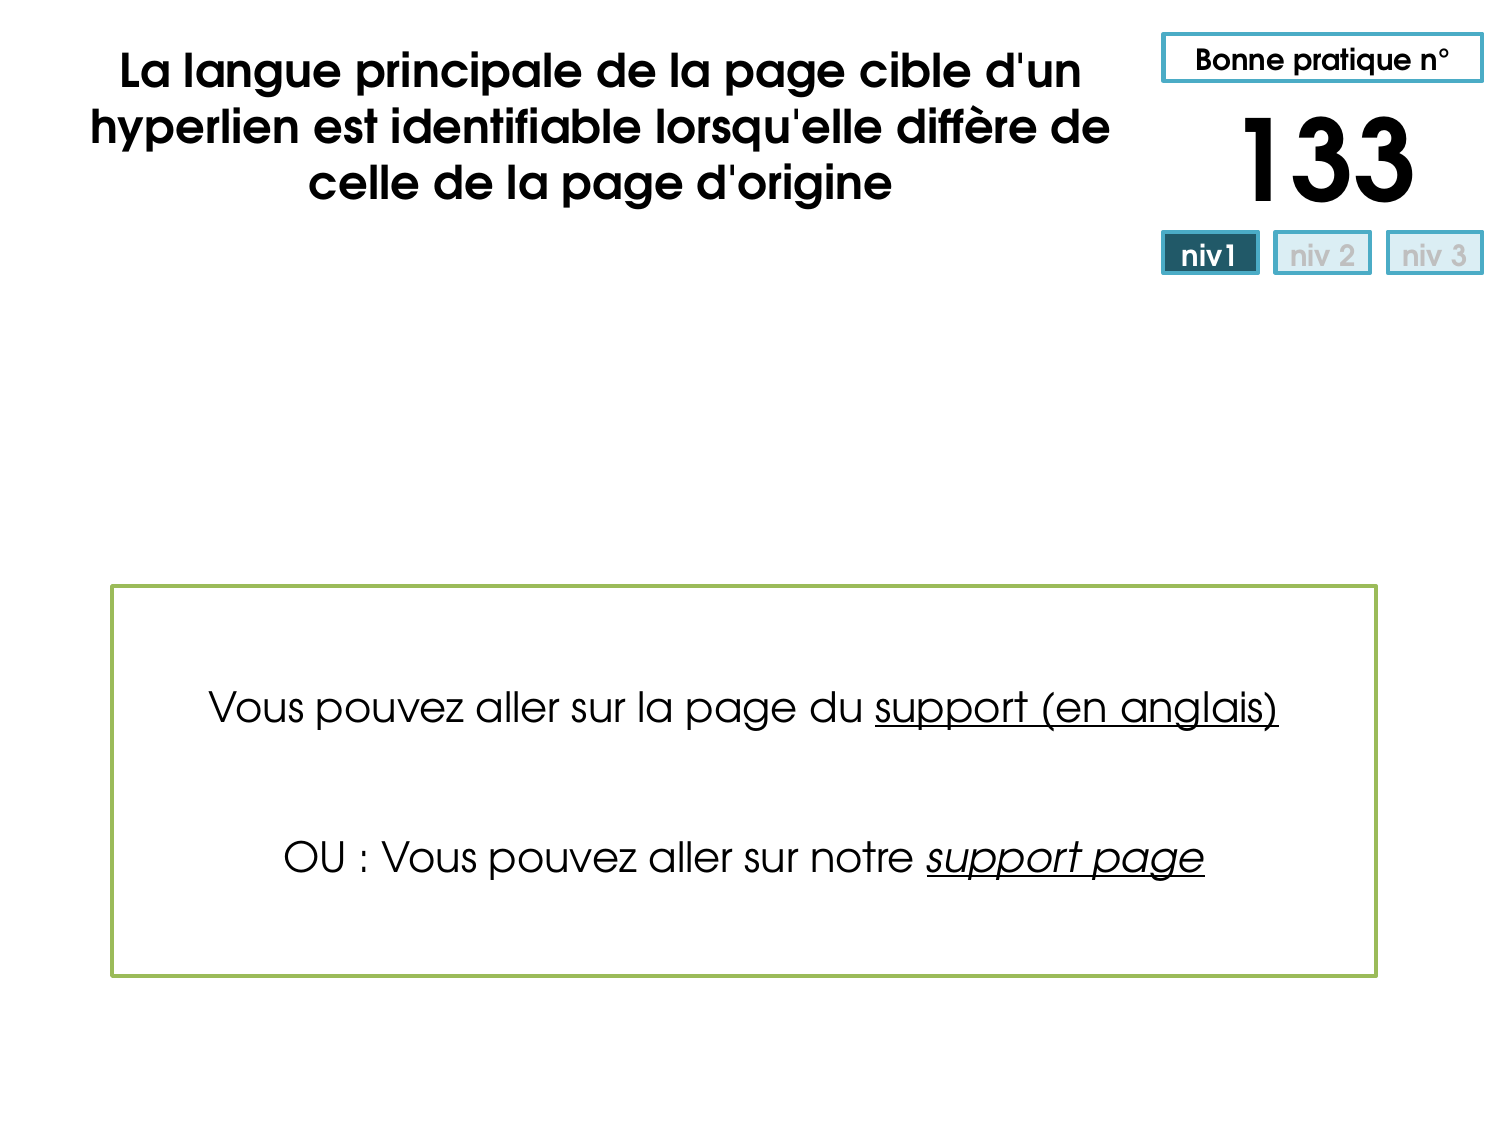

# La langue principale de la page cible d'un hyperlien est identifiable lorsqu'elle diffère de celle de la page d'origine
133
Vous pouvez aller sur la page du support (en anglais)

OU : Vous pouvez aller sur notre support page